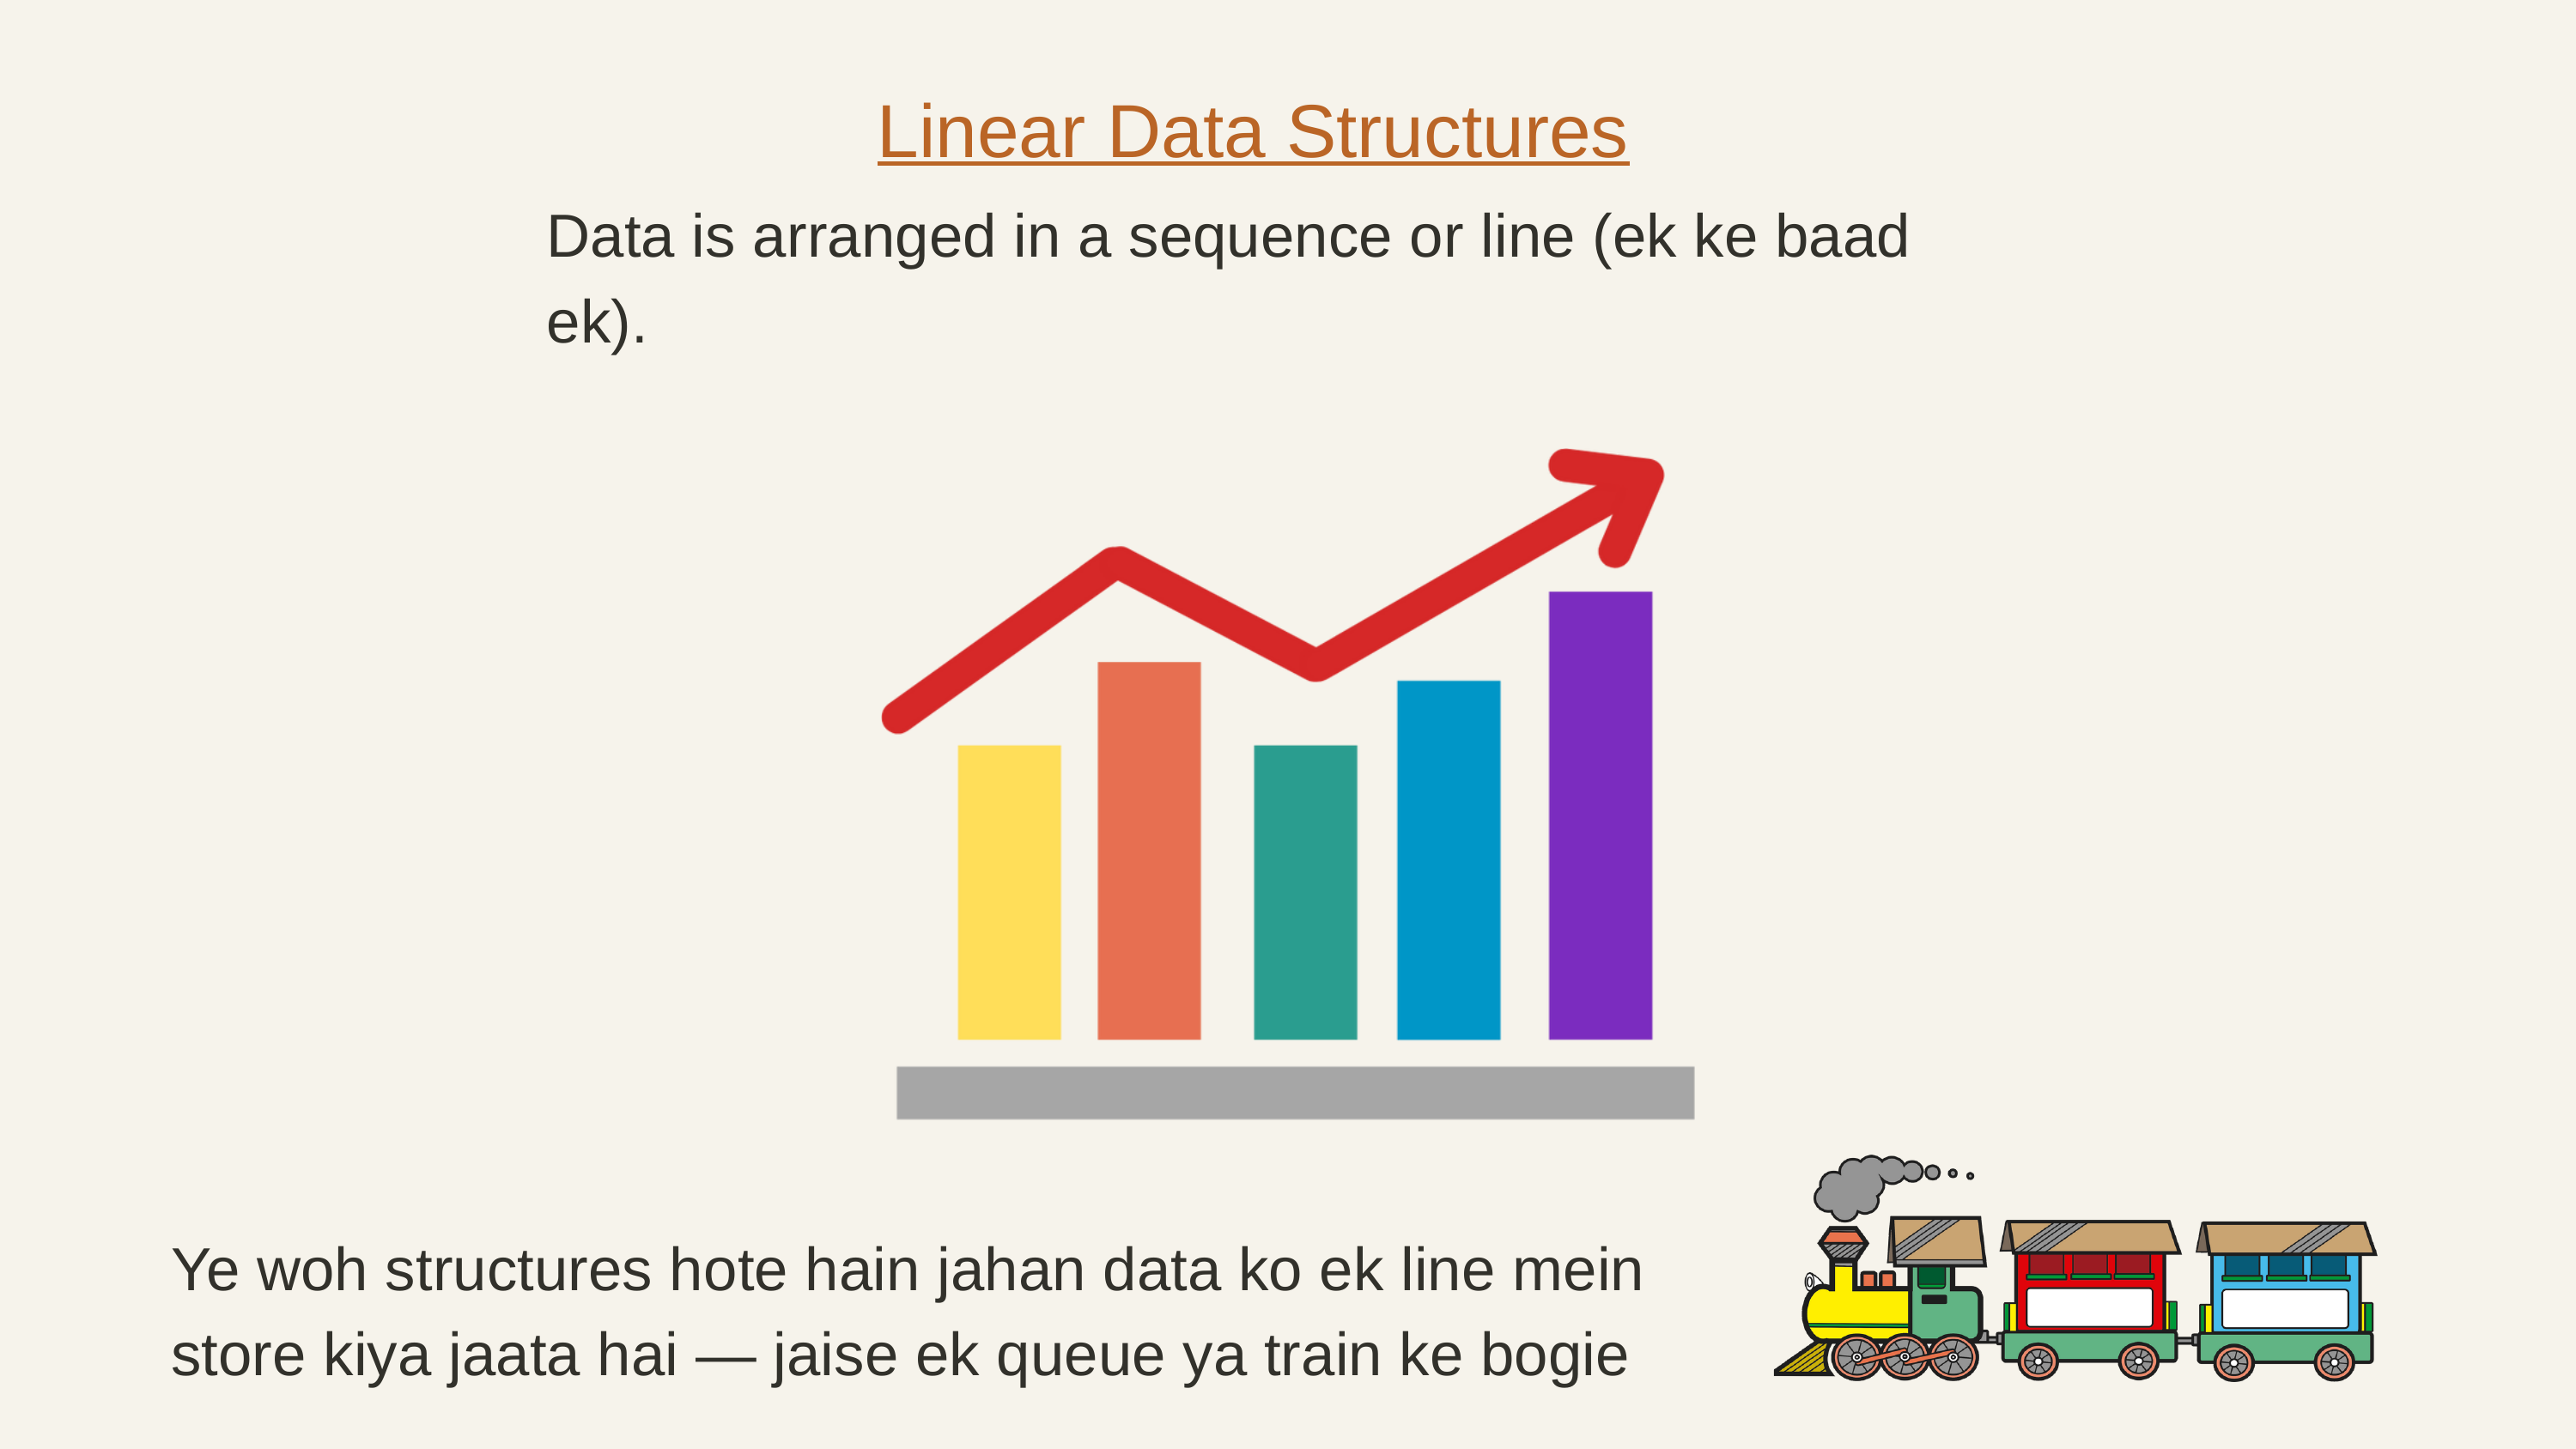

Linear Data Structures
Data is arranged in a sequence or line (ek ke baad ek).

Ye woh structures hote hain jahan data ko ek line mein store kiya jaata hai — jaise ek queue ya train ke bogie